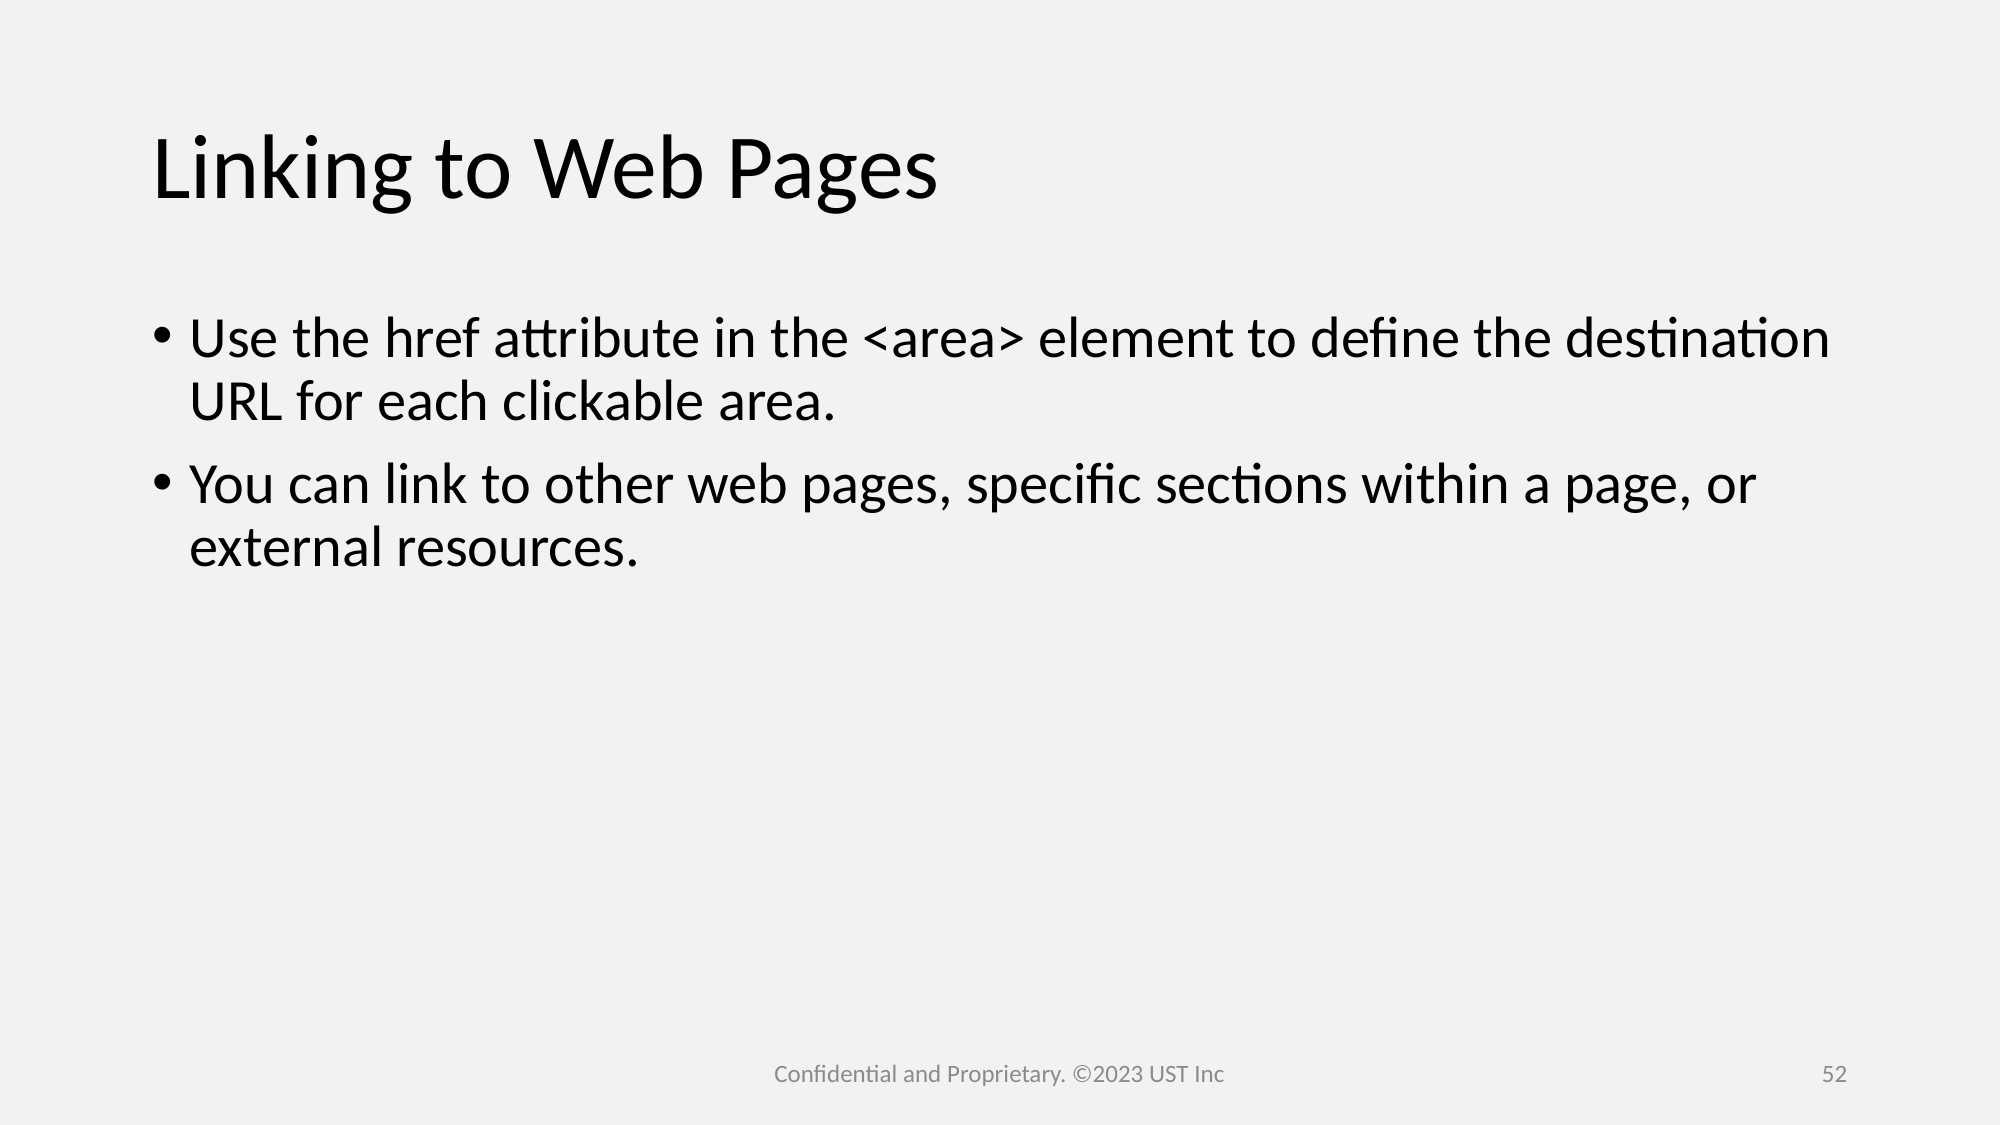

# Linking to Web Pages
Use the href attribute in the <area> element to define the destination URL for each clickable area.
You can link to other web pages, specific sections within a page, or external resources.

Confidential and Proprietary. ©2023 UST Inc
52